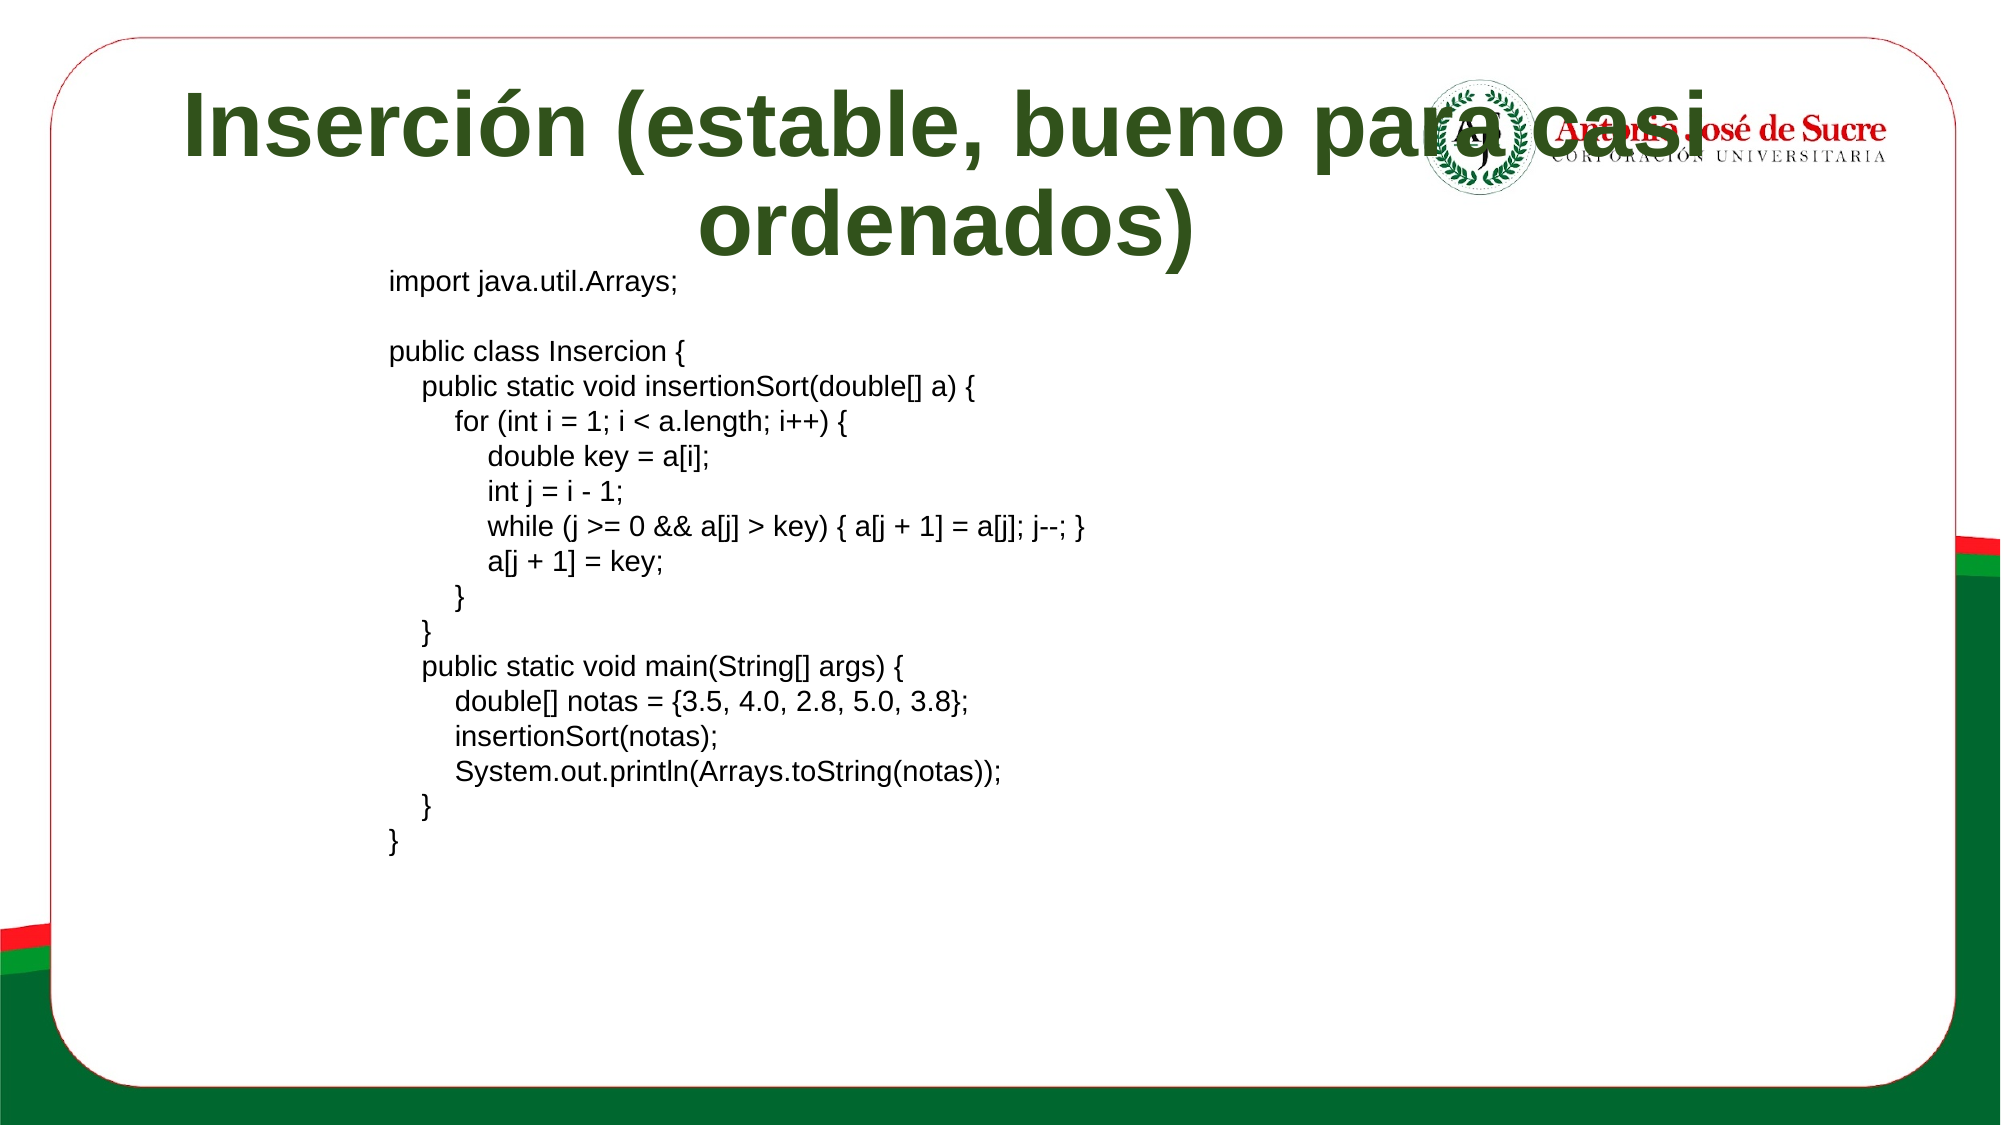

# Inserción (estable, bueno para casi ordenados)
import java.util.Arrays;

public class Insercion {
    public static void insertionSort(double[] a) {
        for (int i = 1; i < a.length; i++) {
            double key = a[i];
            int j = i - 1;
            while (j >= 0 && a[j] > key) { a[j + 1] = a[j]; j--; }
            a[j + 1] = key;
        }
    }
    public static void main(String[] args) {
        double[] notas = {3.5, 4.0, 2.8, 5.0, 3.8};
        insertionSort(notas);
        System.out.println(Arrays.toString(notas));
    }
}